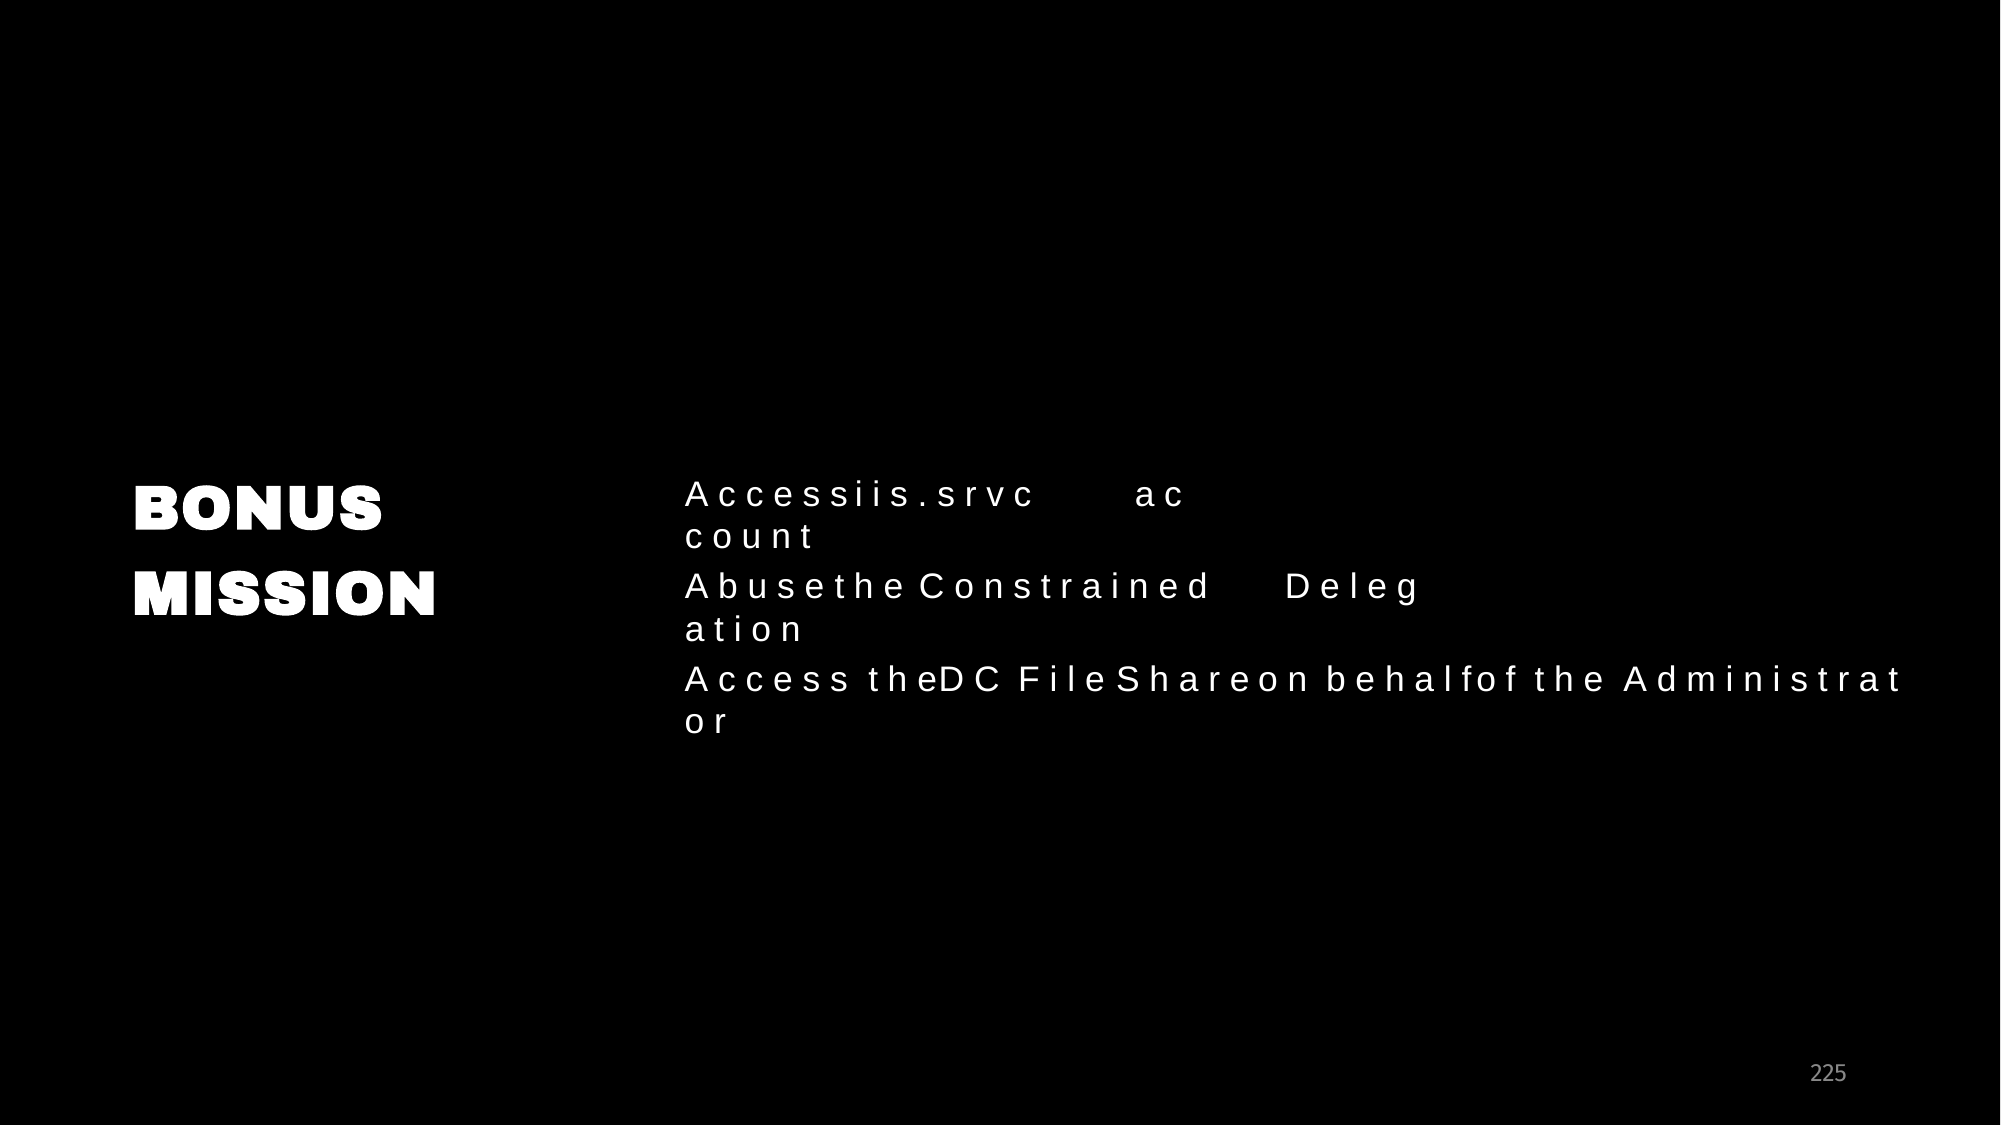

# BONUS MISSION
A c c e s s	i i s . s r v c	a c c o u n t
A b u s e	t h e	C o n s t r a i n e d	D e l e g a t i o n
A c c e s s  t h e	D C	F i l e	S h a r e	o n	b e h a l f	o f	t h e A d m i n i s t r a t o r
225